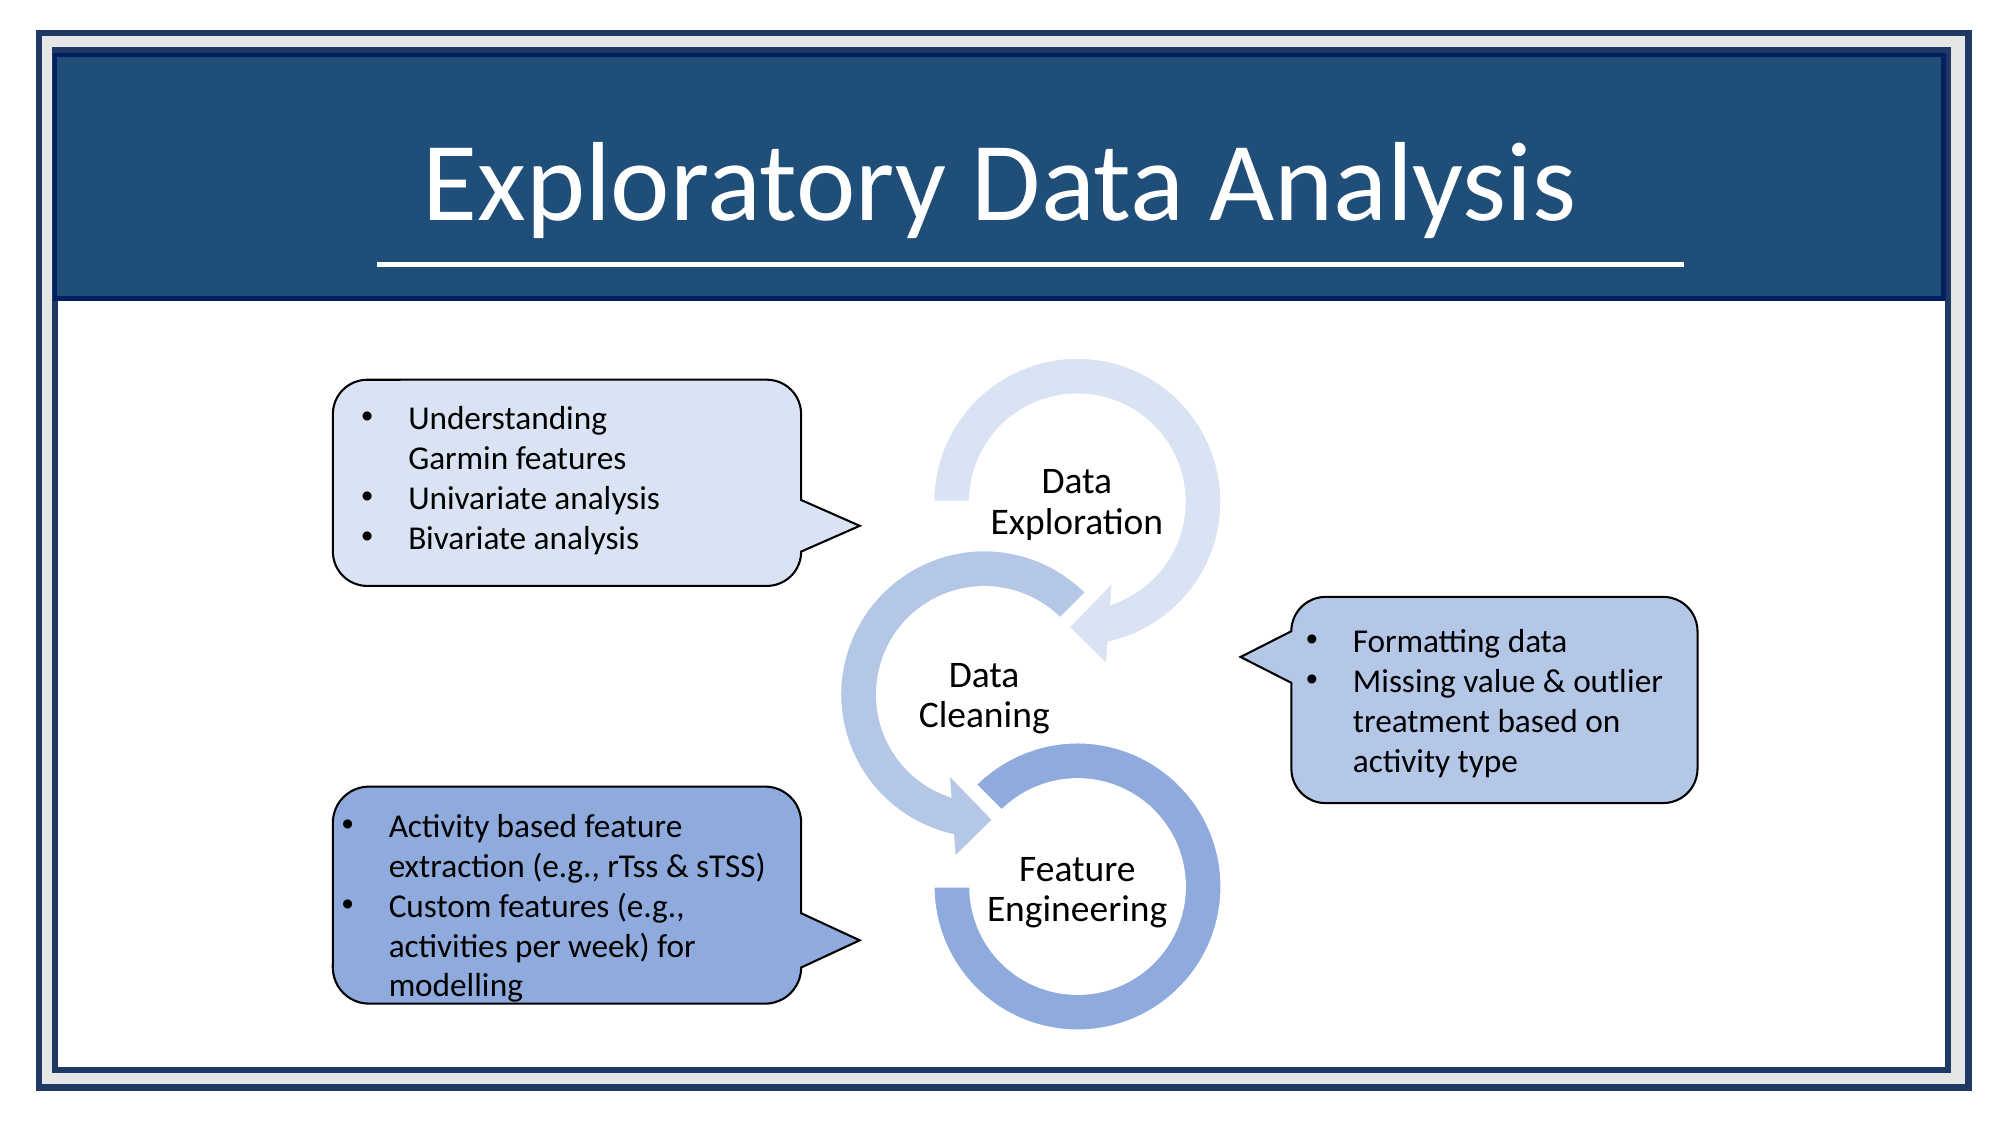

Introduction
Exploratory Data Analysis

Data Exploration
Data Cleaning
Feature Engineering
Understanding Garmin features
Univariate analysis
Bivariate analysis

Formatting data
Missing value & outlier treatment based on activity type

Activity based feature extraction (e.g., rTss & sTSS)
Custom features (e.g., activities per week) for modelling